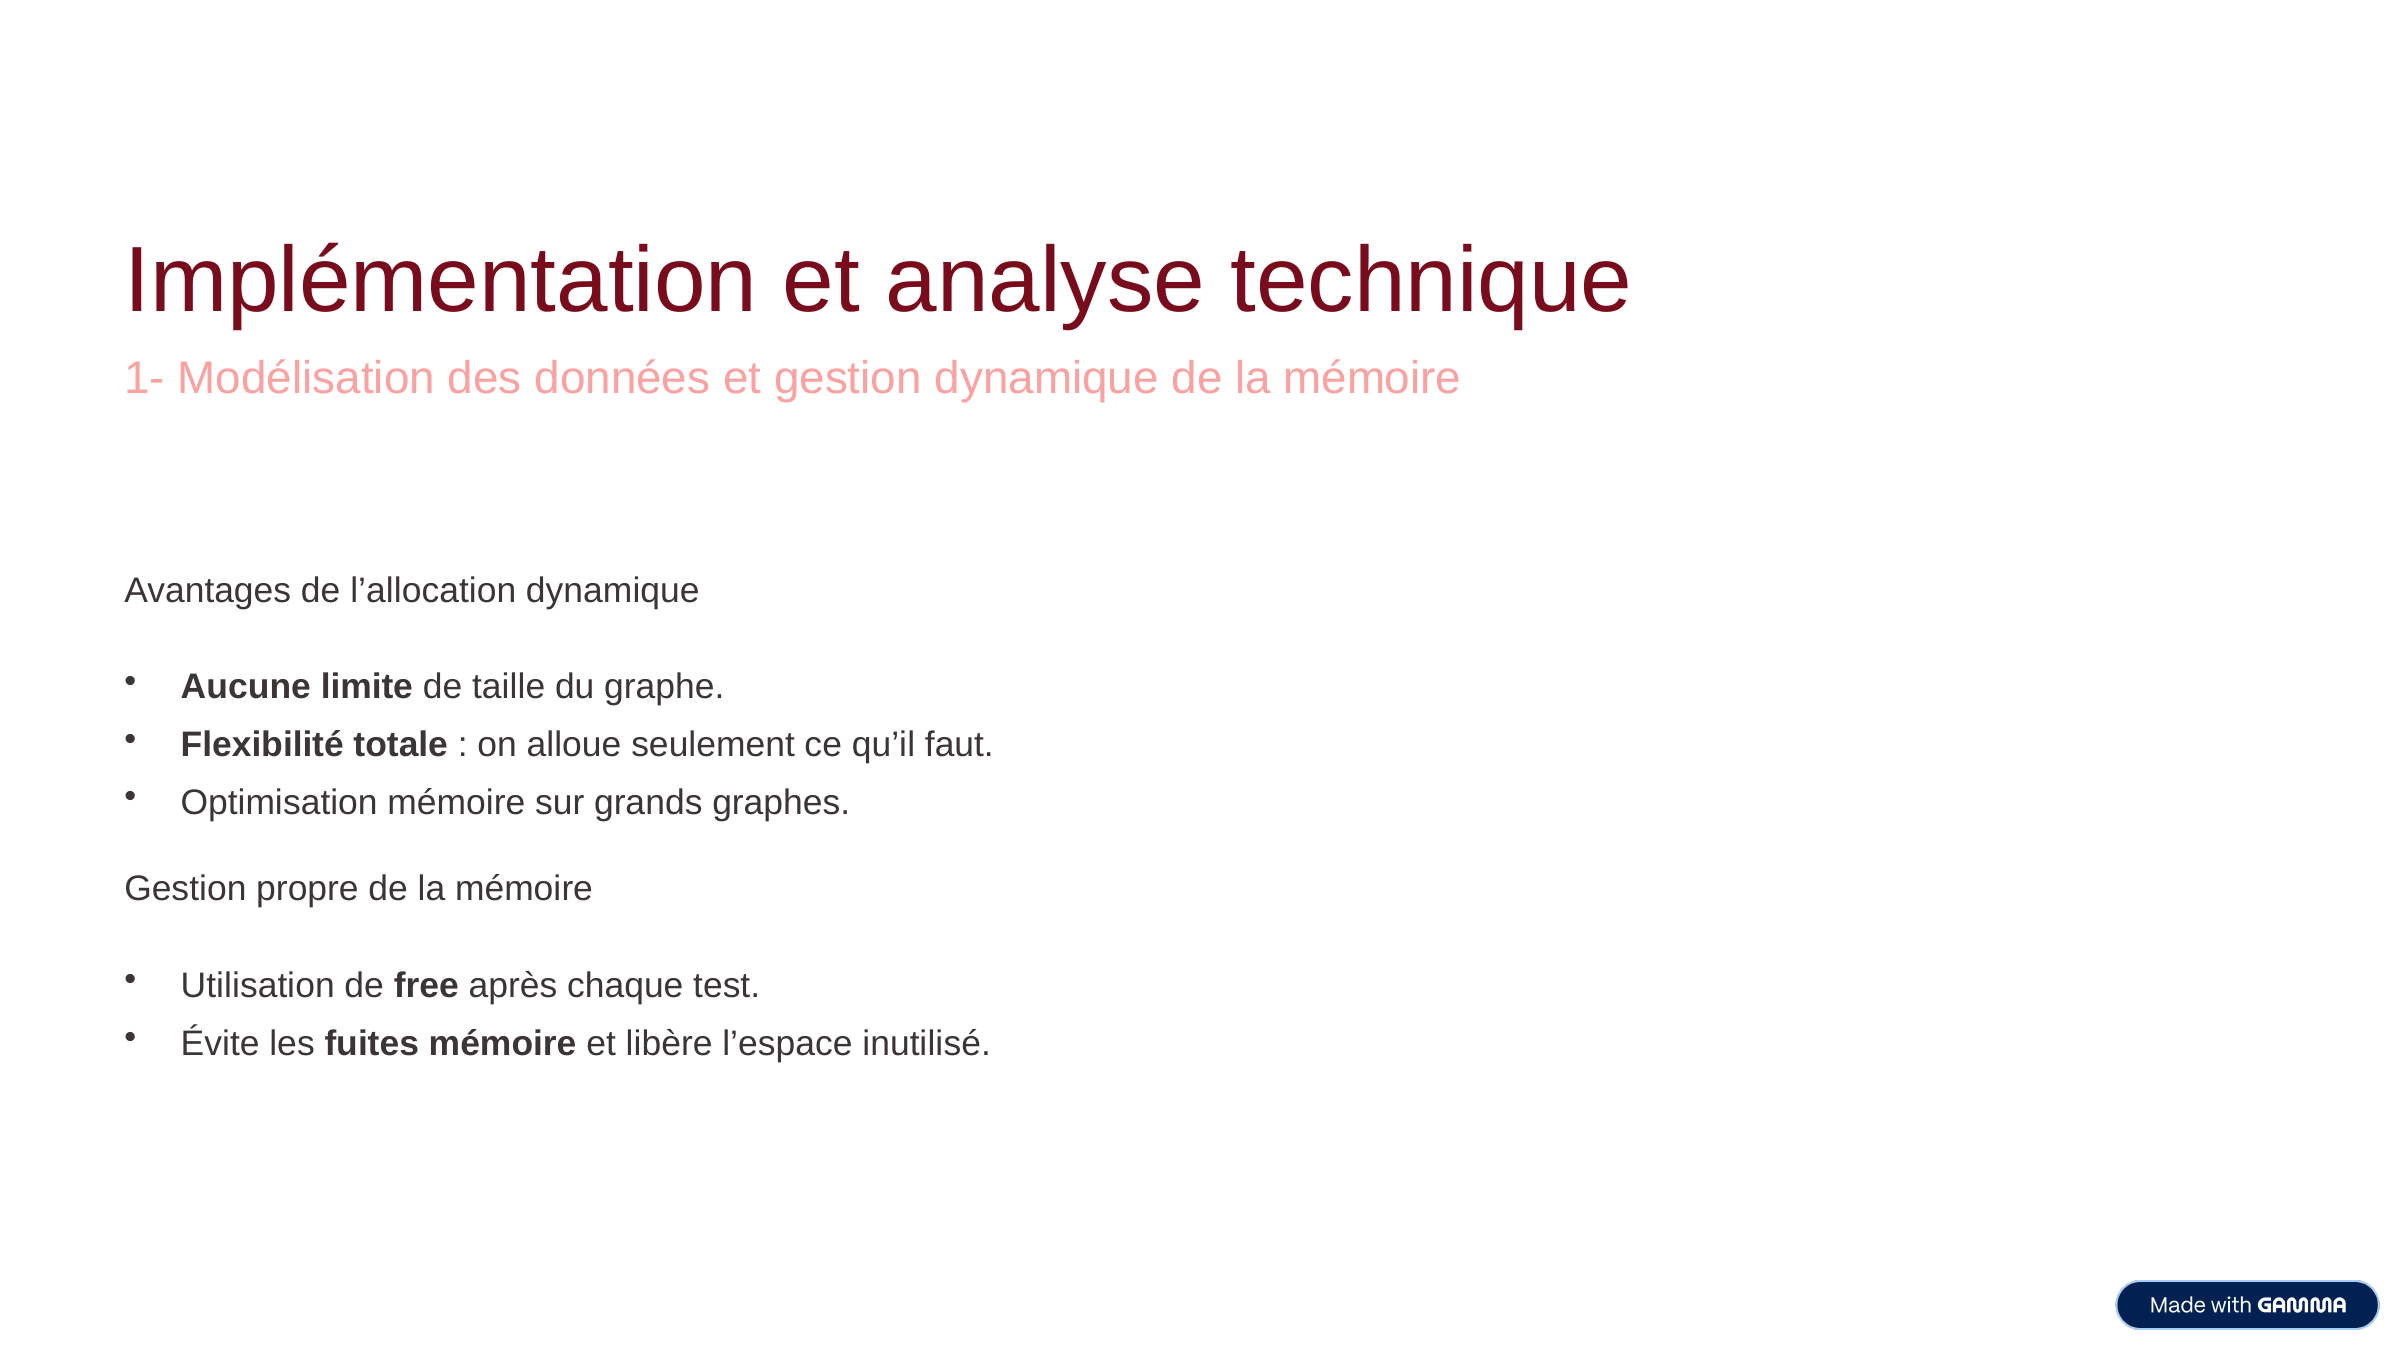

Implémentation et analyse technique
1- Modélisation des données et gestion dynamique de la mémoire

Avantages de l’allocation dynamique
Aucune limite de taille du graphe.
Flexibilité totale : on alloue seulement ce qu’il faut.
Optimisation mémoire sur grands graphes.
Gestion propre de la mémoire
Utilisation de free après chaque test.
Évite les fuites mémoire et libère l’espace inutilisé.